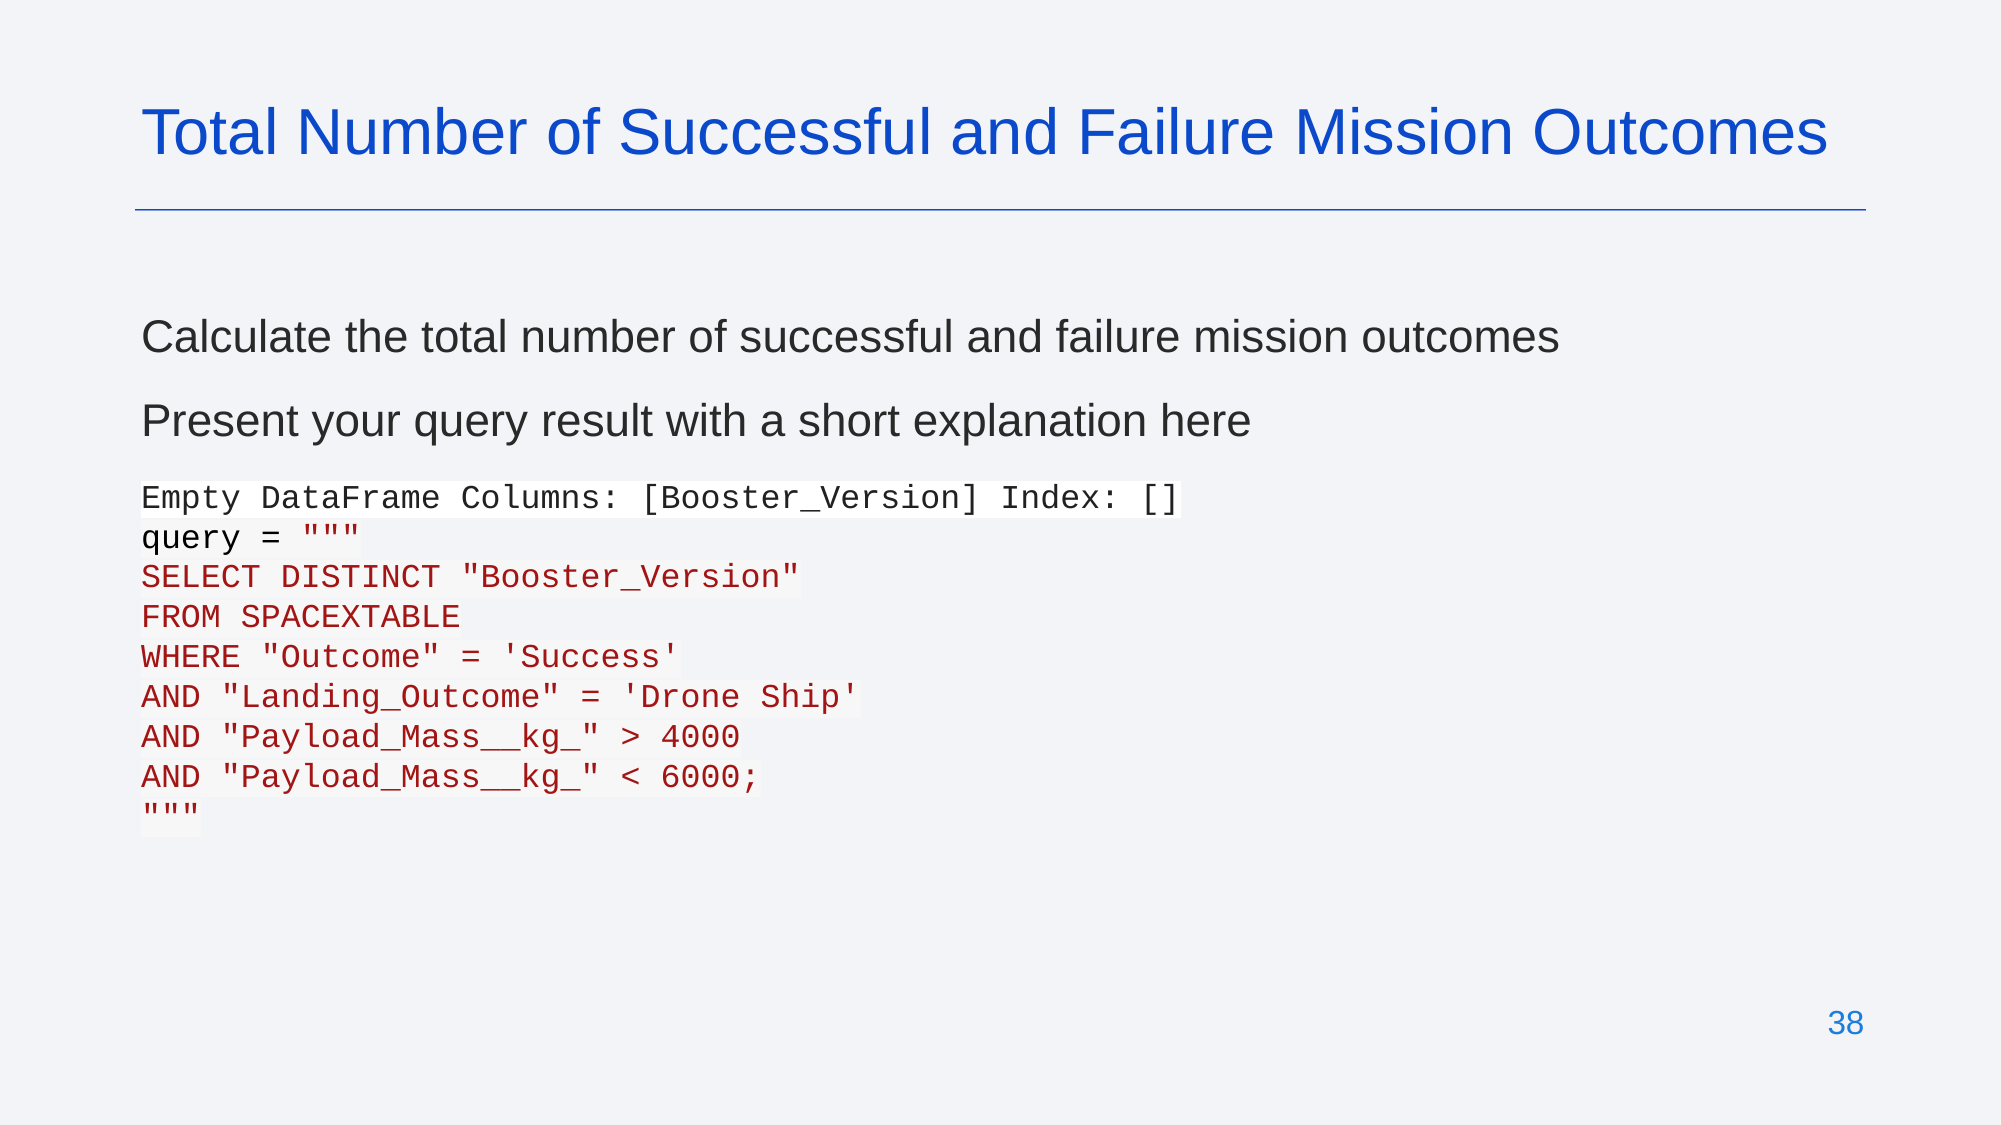

Total Number of Successful and Failure Mission Outcomes
Calculate the total number of successful and failure mission outcomes
Present your query result with a short explanation here
Empty DataFrame Columns: [Booster_Version] Index: []
query = """
SELECT DISTINCT "Booster_Version"
FROM SPACEXTABLE
WHERE "Outcome" = 'Success'
AND "Landing_Outcome" = 'Drone Ship'
AND "Payload_Mass__kg_" > 4000
AND "Payload_Mass__kg_" < 6000;
"""

38